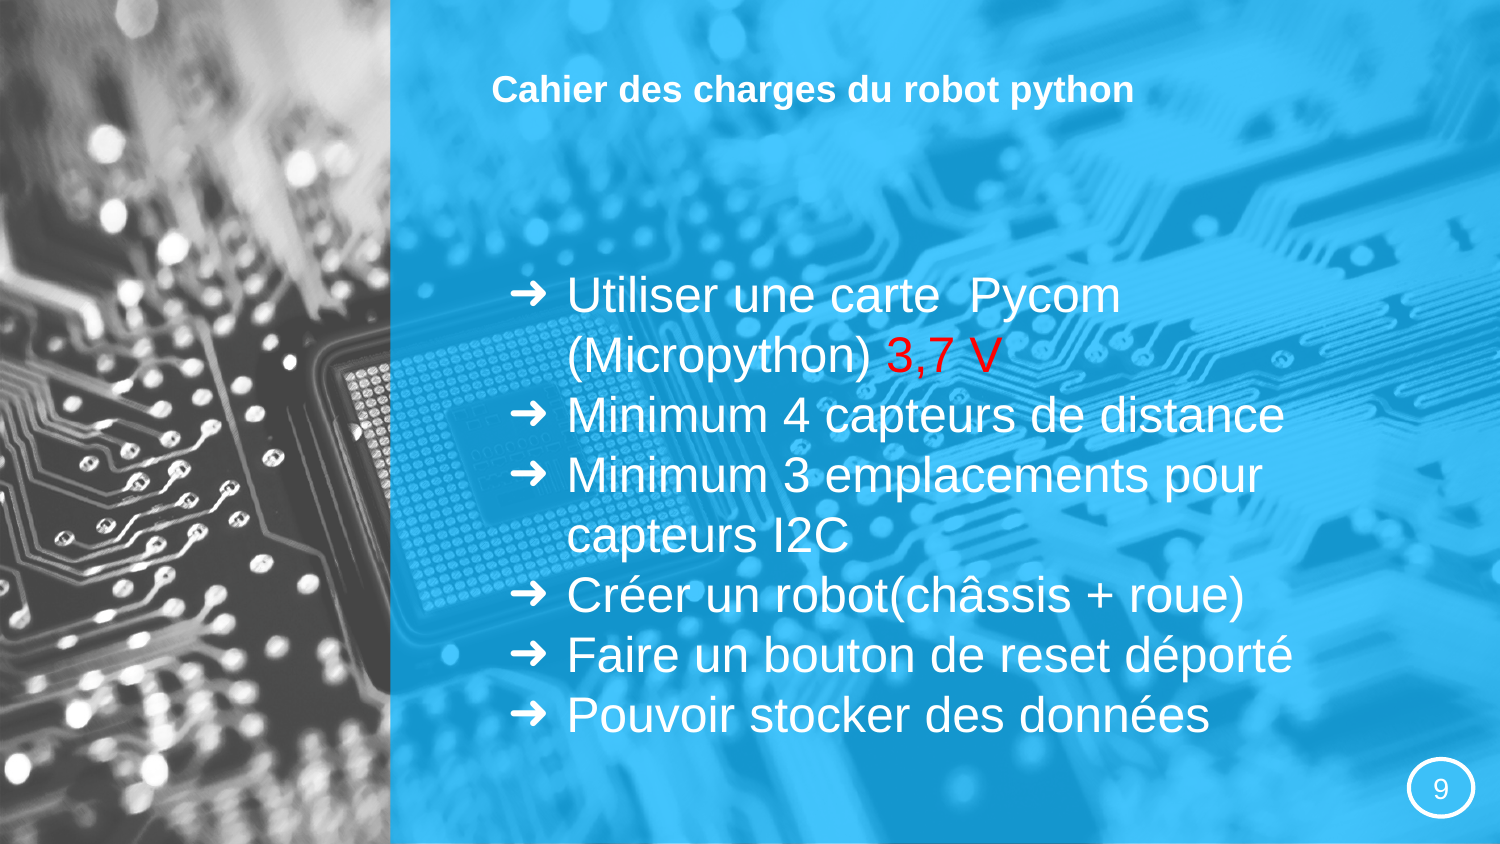

# Cahier des charges du robot python
Utiliser une carte  Pycom (Micropython) 3,7 V
Minimum 4 capteurs de distance
Minimum 3 emplacements pour capteurs I2C
Créer un robot(châssis + roue)
Faire un bouton de reset déporté
Pouvoir stocker des données
9